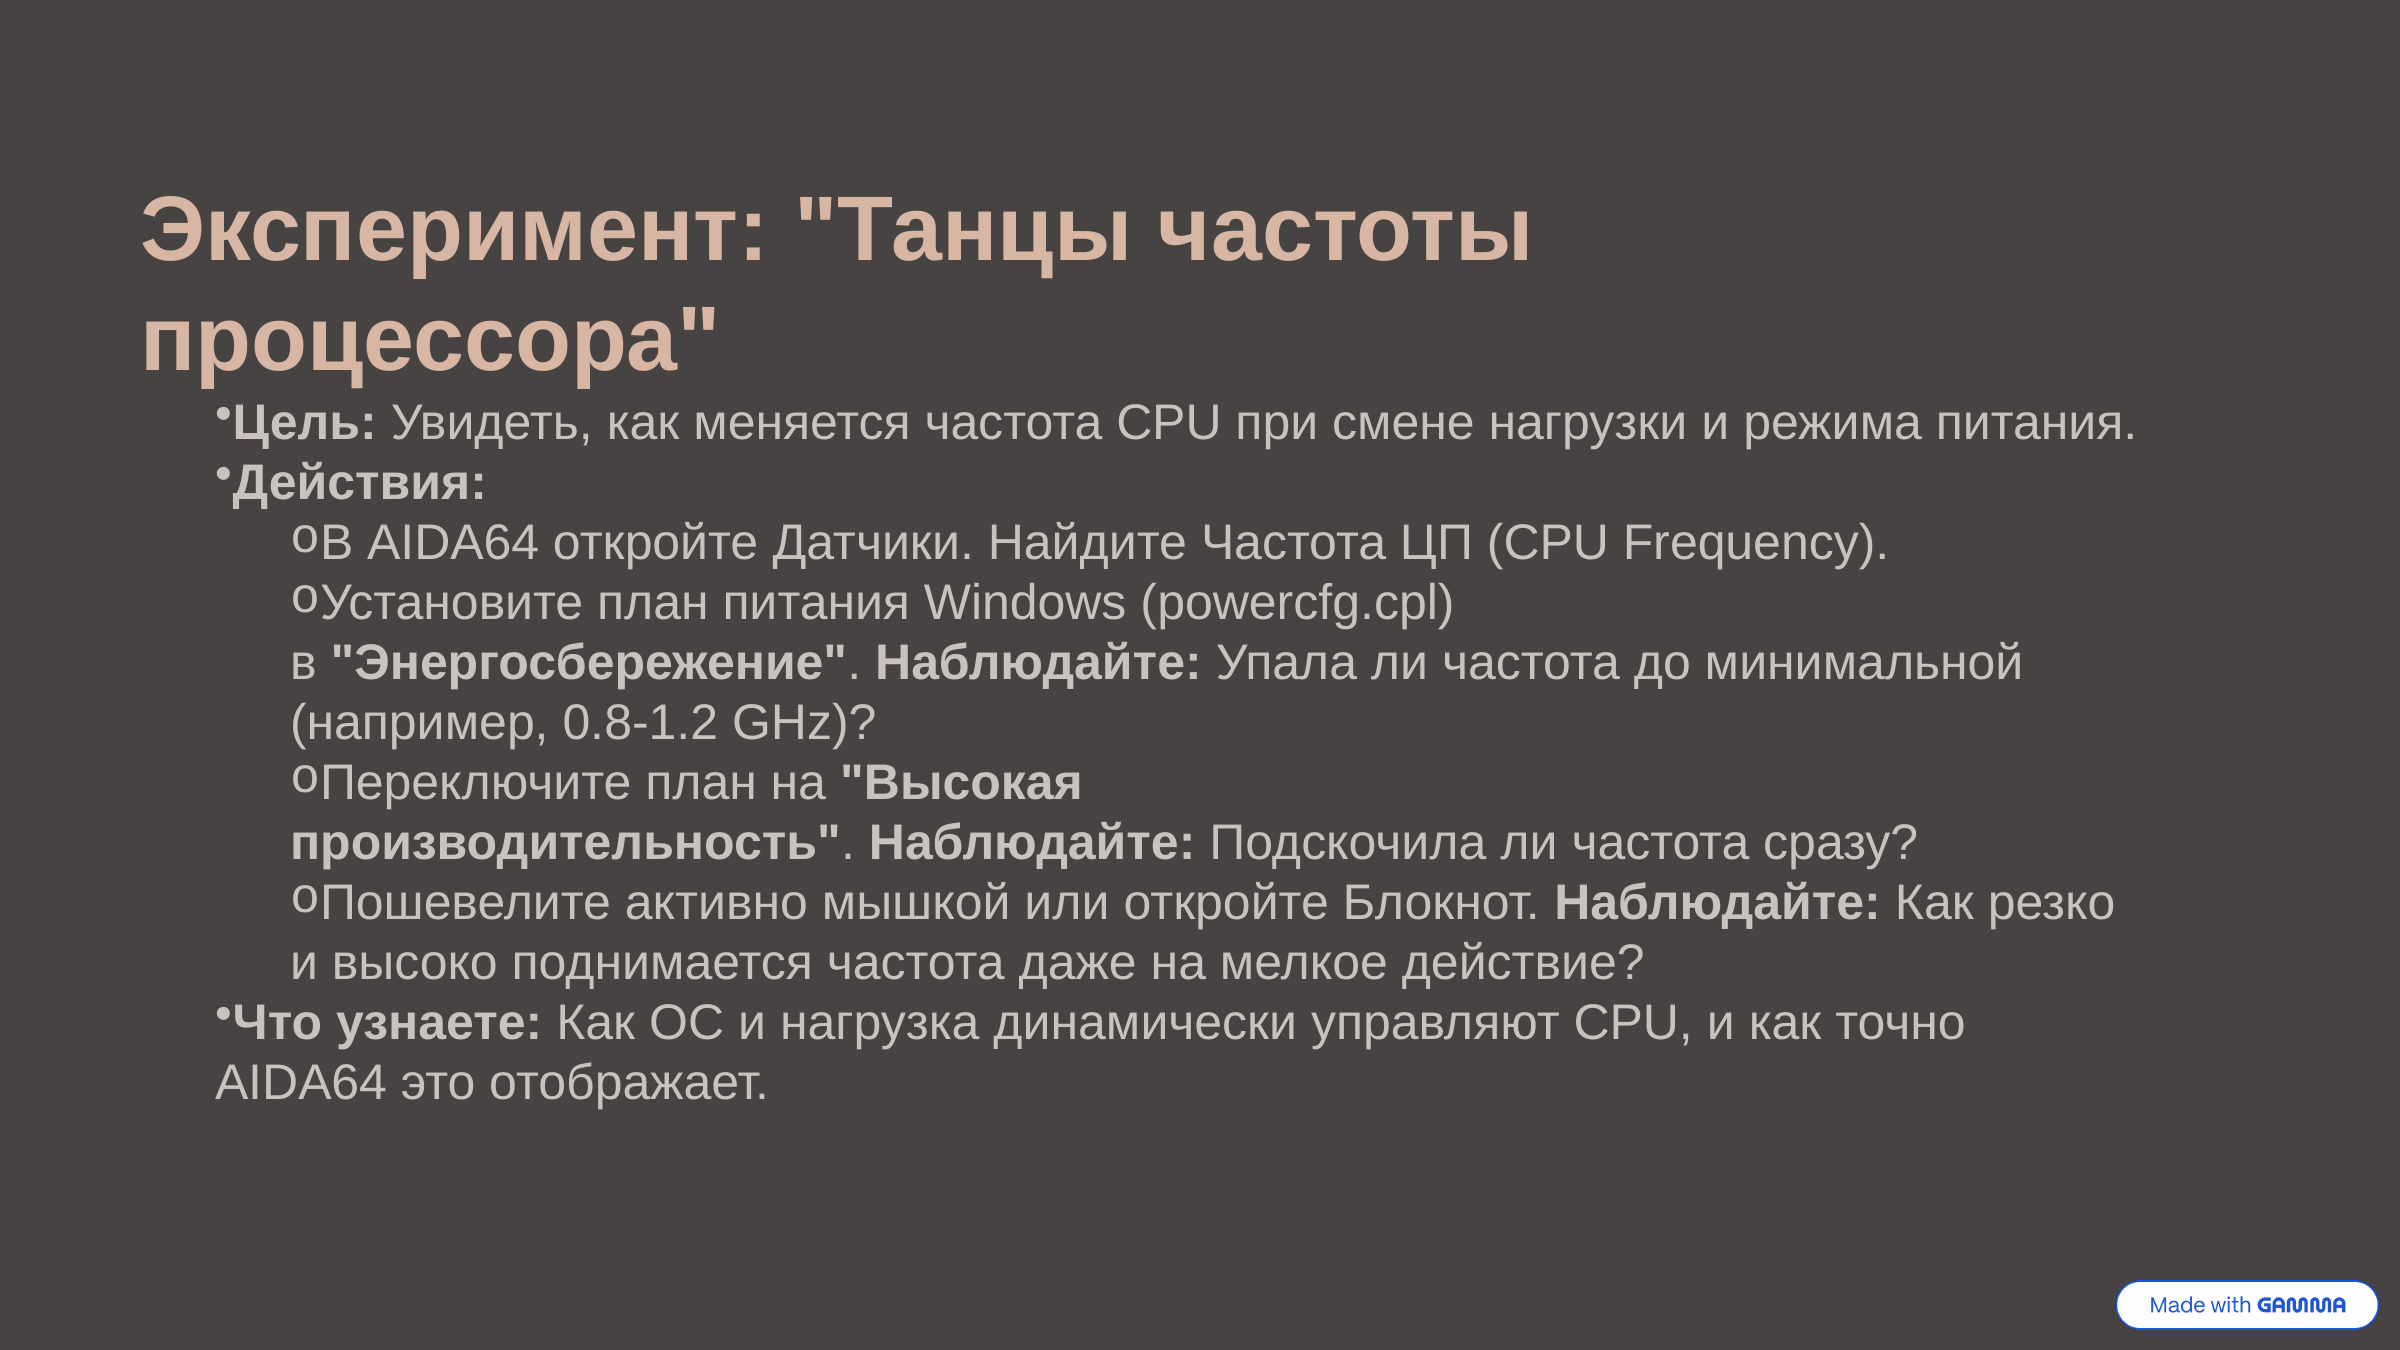

Эксперимент: "Танцы частоты процессора"
Цель: Увидеть, как меняется частота CPU при смене нагрузки и режима питания.
Действия:
В AIDA64 откройте Датчики. Найдите Частота ЦП (CPU Frequency).
Установите план питания Windows (powercfg.cpl) в "Энергосбережение". Наблюдайте: Упала ли частота до минимальной (например, 0.8-1.2 GHz)?
Переключите план на "Высокая производительность". Наблюдайте: Подскочила ли частота сразу?
Пошевелите активно мышкой или откройте Блокнот. Наблюдайте: Как резко и высоко поднимается частота даже на мелкое действие?
Что узнаете: Как ОС и нагрузка динамически управляют CPU, и как точно AIDA64 это отображает.